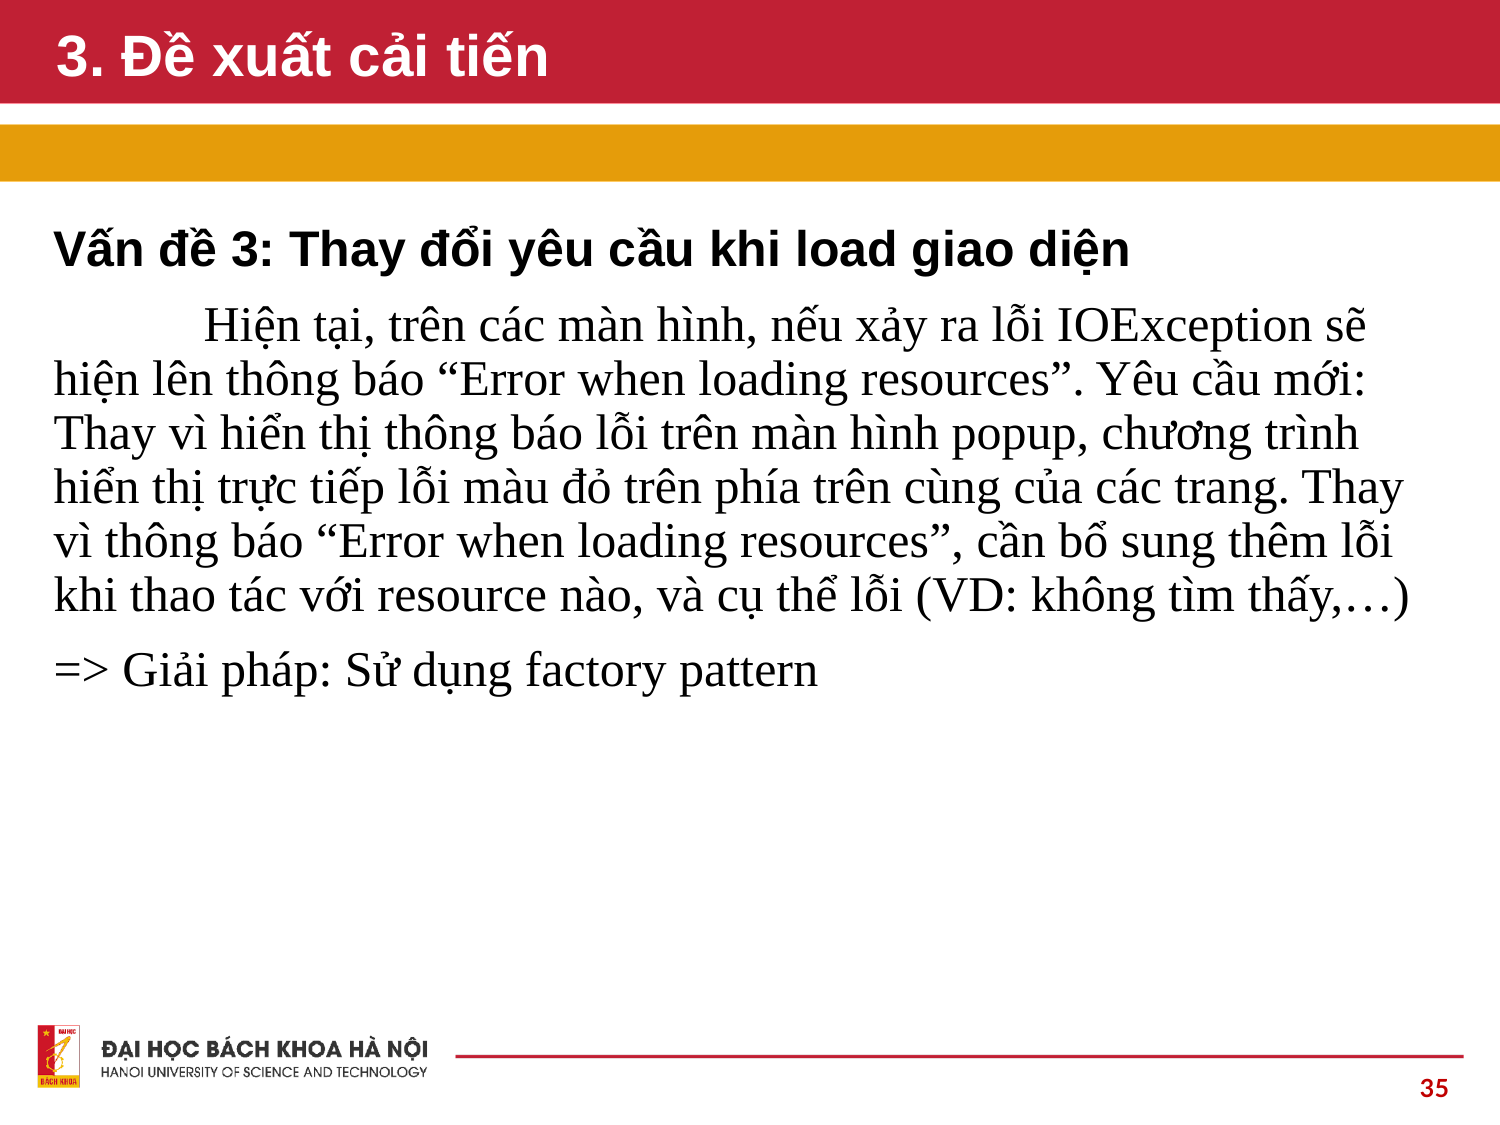

# 3. Đề xuất cải tiến
Vấn đề 3: Thay đổi yêu cầu khi load giao diện
 	Hiện tại, trên các màn hình, nếu xảy ra lỗi IOException sẽ hiện lên thông báo “Error when loading resources”. Yêu cầu mới: Thay vì hiển thị thông báo lỗi trên màn hình popup, chương trình hiển thị trực tiếp lỗi màu đỏ trên phía trên cùng của các trang. Thay vì thông báo “Error when loading resources”, cần bổ sung thêm lỗi khi thao tác với resource nào, và cụ thể lỗi (VD: không tìm thấy,…)
=> Giải pháp: Sử dụng factory pattern
35